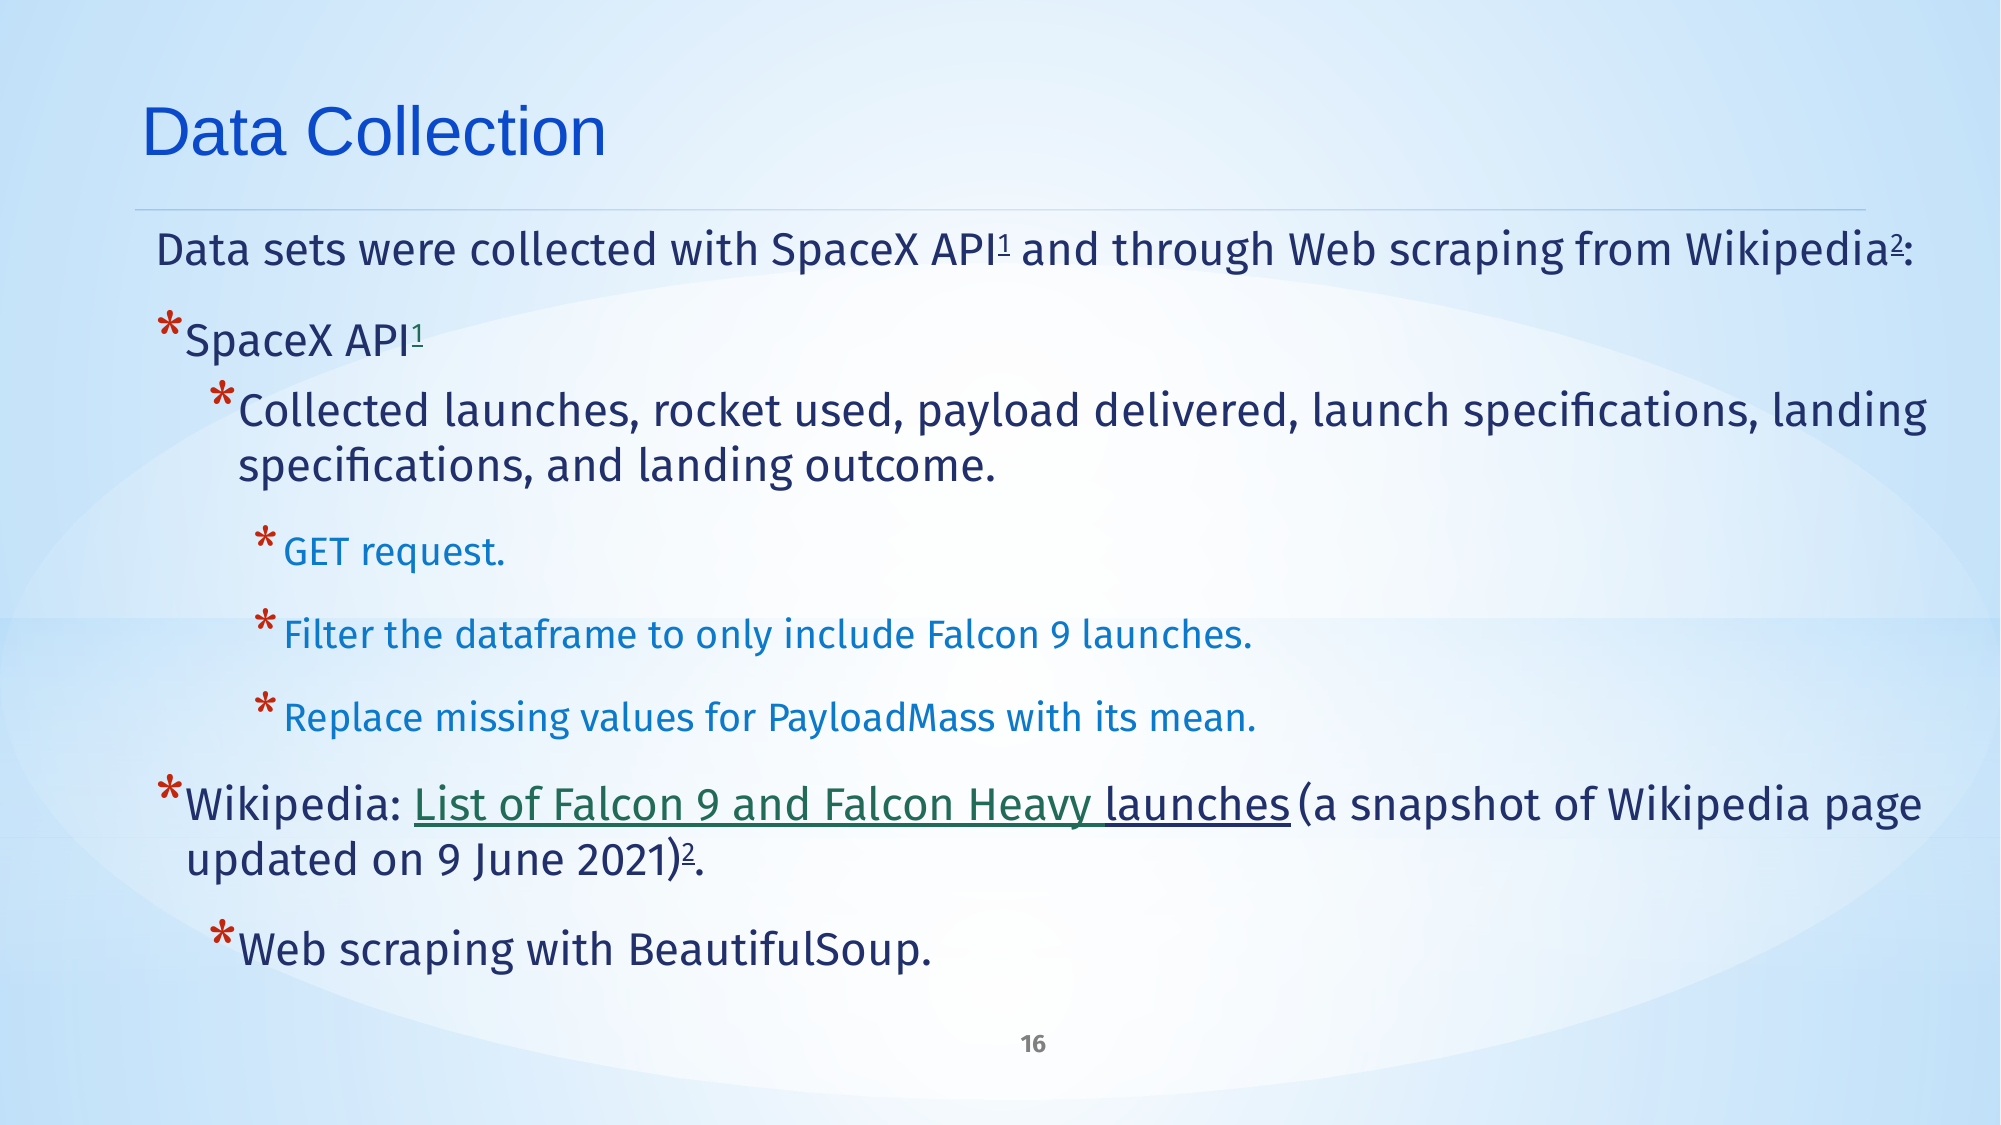

Data Collection
Data sets were collected with SpaceX API1 and through Web scraping from Wikipedia2:
SpaceX API1
Collected launches, rocket used, payload delivered, launch specifications, landing specifications, and landing outcome.
GET request.
Filter the dataframe to only include Falcon 9 launches.
Replace missing values for PayloadMass with its mean.
Wikipedia: List of Falcon 9 and Falcon Heavy launches (a snapshot of Wikipedia page updated on 9 June 2021)2.
Web scraping with BeautifulSoup.
16